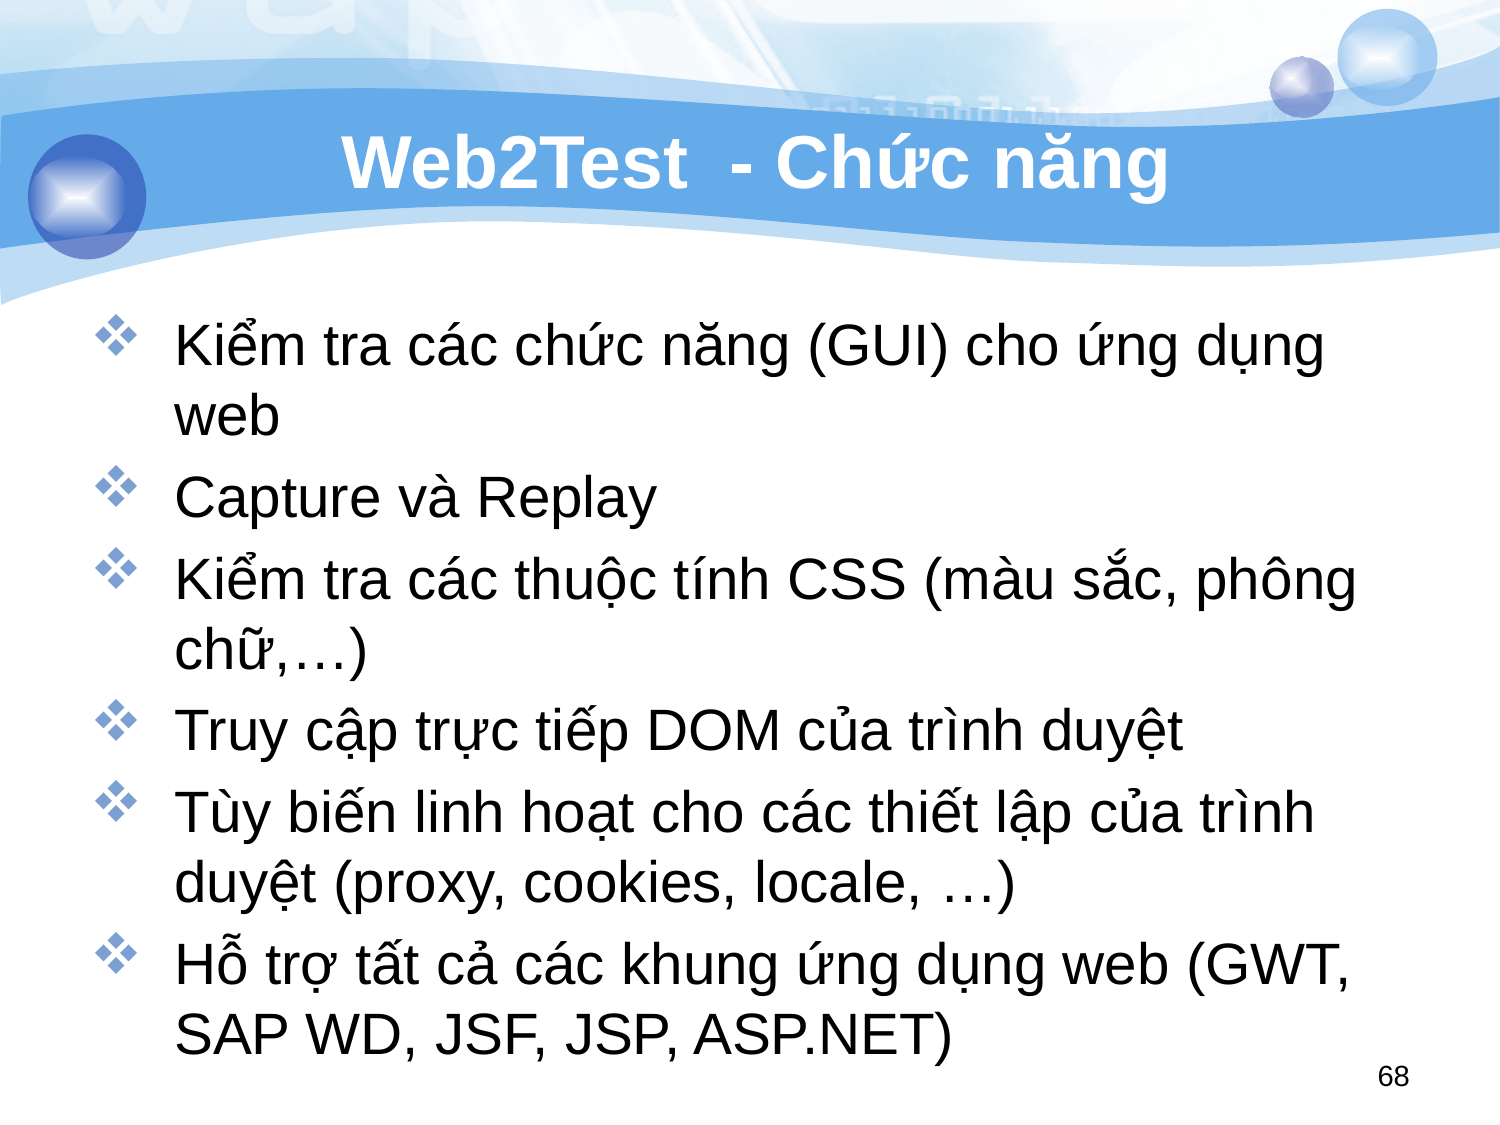

# Web2Test  - Chức năng
Kiểm tra các chức năng (GUI) cho ứng dụng web
Capture và Replay
Kiểm tra các thuộc tính CSS (màu sắc, phông chữ,…)
Truy cập trực tiếp DOM của trình duyệt
Tùy biến linh hoạt cho các thiết lập của trình duyệt (proxy, cookies, locale, …)
Hỗ trợ tất cả các khung ứng dụng web (GWT, SAP WD, JSF, JSP, ASP.NET)
68